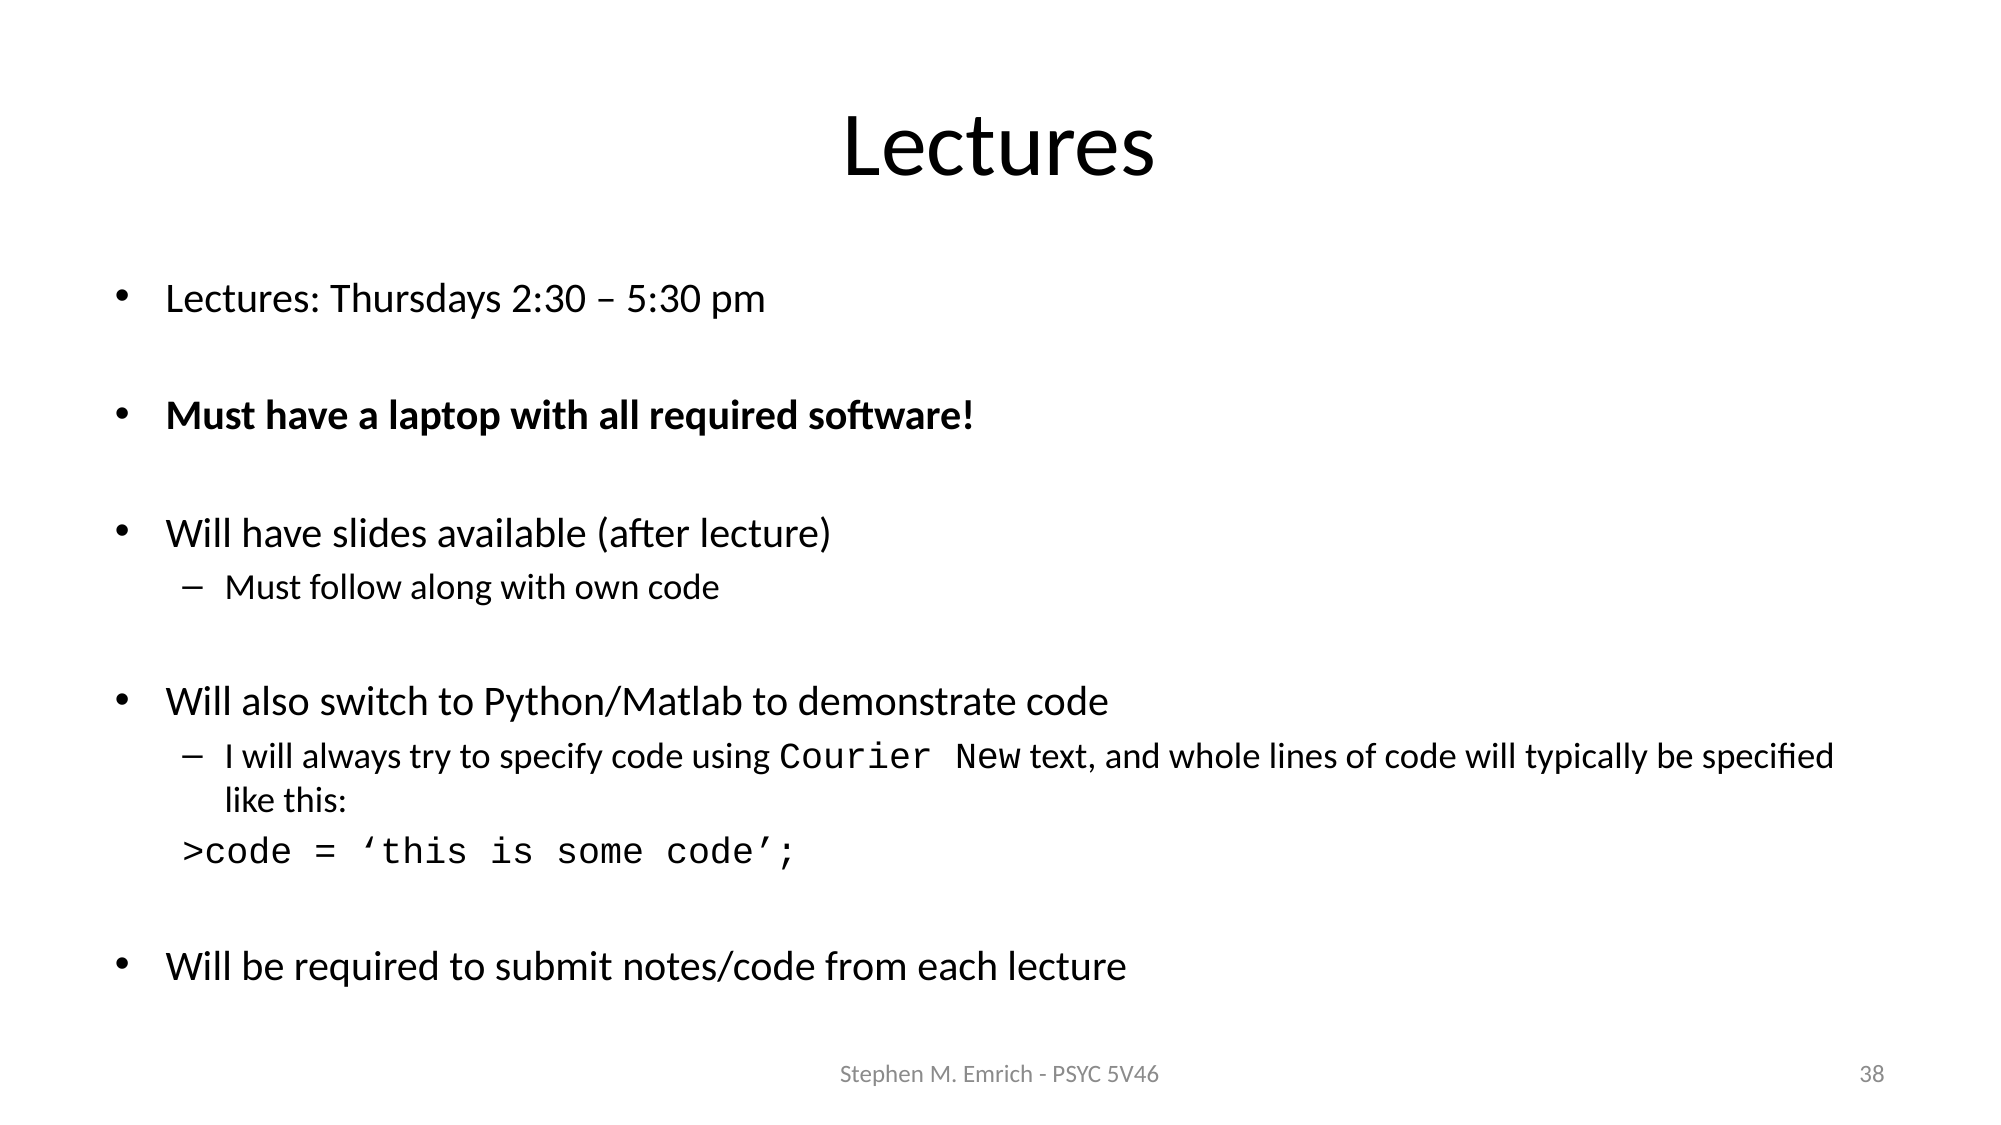

# Lectures
Lectures: Thursdays 2:30 – 5:30 pm

Must have a laptop with all required software!

Will have slides available (after lecture)
Must follow along with own code

Will also switch to Python/Matlab to demonstrate code
I will always try to specify code using Courier New text, and whole lines of code will typically be specified like this:
>code = ‘this is some code’;

Will be required to submit notes/code from each lecture

Stephen M. Emrich - PSYC 5V46
38